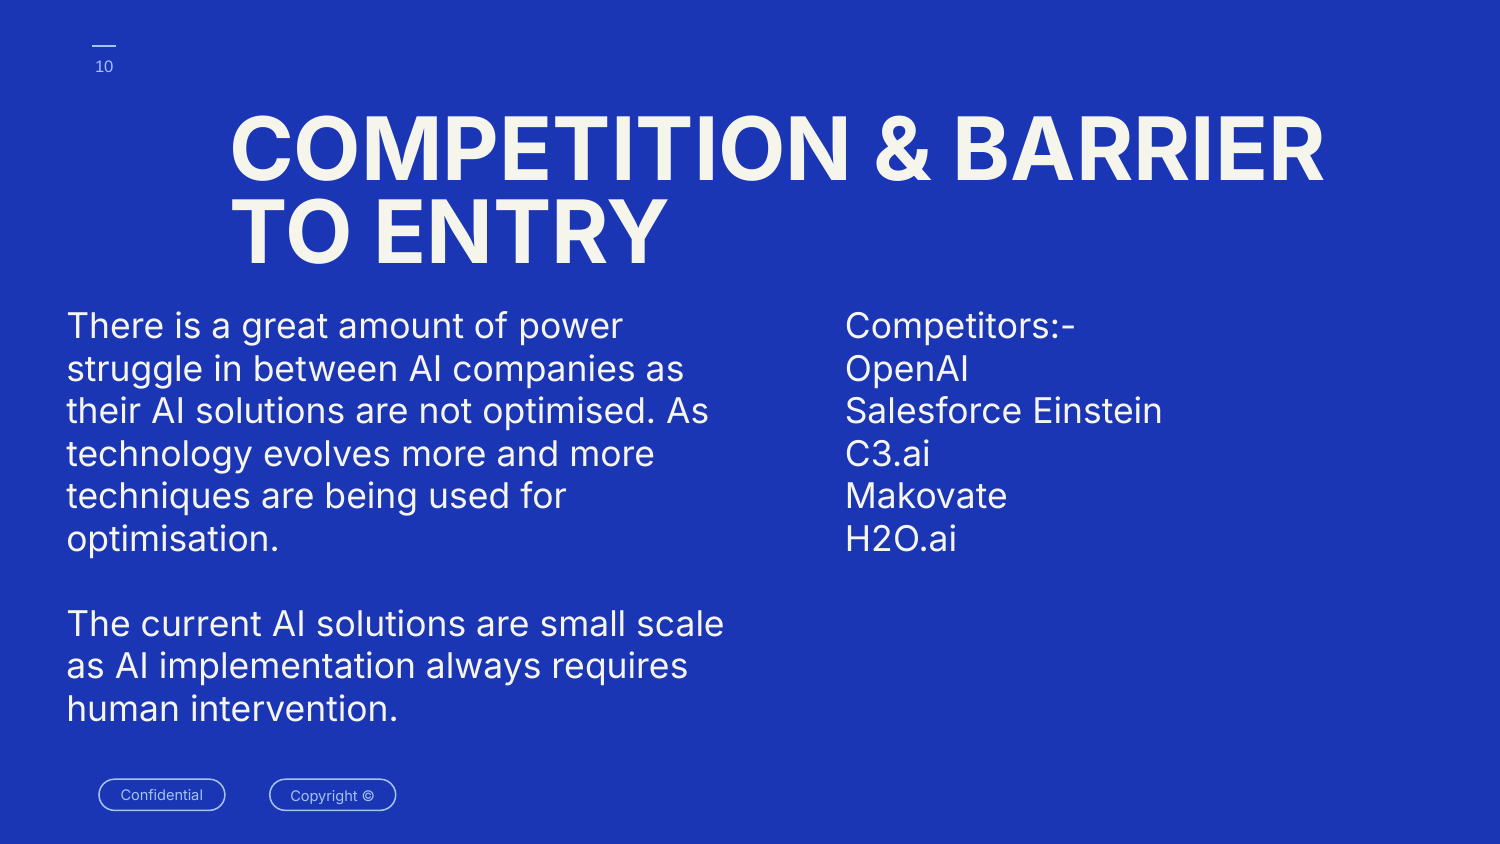

10
# COMPETITION & BARRIER TO ENTRY
There is a great amount of power struggle in between AI companies as their AI solutions are not optimised. As technology evolves more and more techniques are being used for optimisation.

The current AI solutions are small scale as AI implementation always requires human intervention.
Competitors:-
OpenAI
Salesforce Einstein
C3.ai
Makovate
H2O.ai